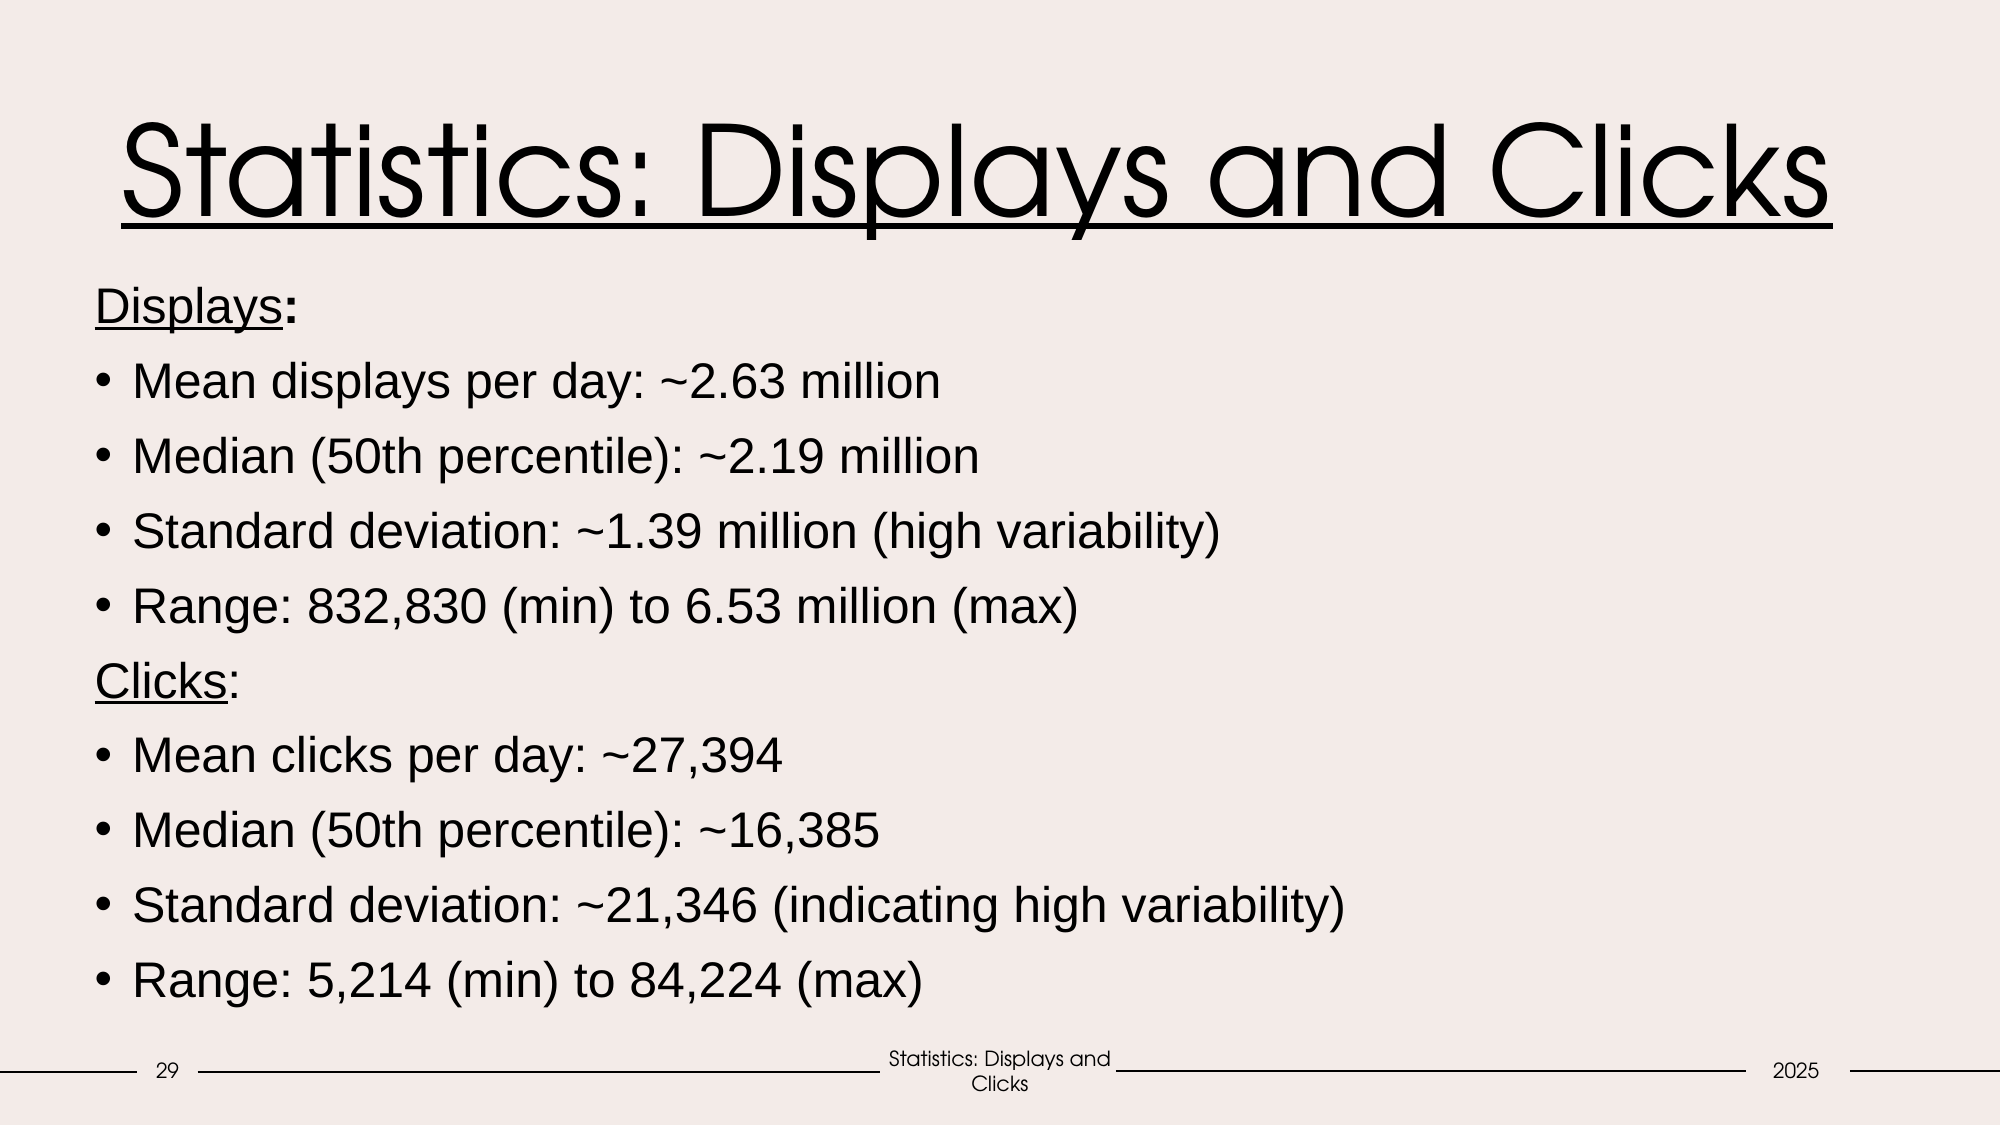

# Statistics: Displays and Clicks
Displays:
Mean displays per day: ~2.63 million
Median (50th percentile): ~2.19 million
Standard deviation: ~1.39 million (high variability)
Range: 832,830 (min) to 6.53 million (max)
Clicks:
Mean clicks per day: ~27,394
Median (50th percentile): ~16,385
Standard deviation: ~21,346 (indicating high variability)
Range: 5,214 (min) to 84,224 (max)

29
Statistics: Displays and Clicks
2025